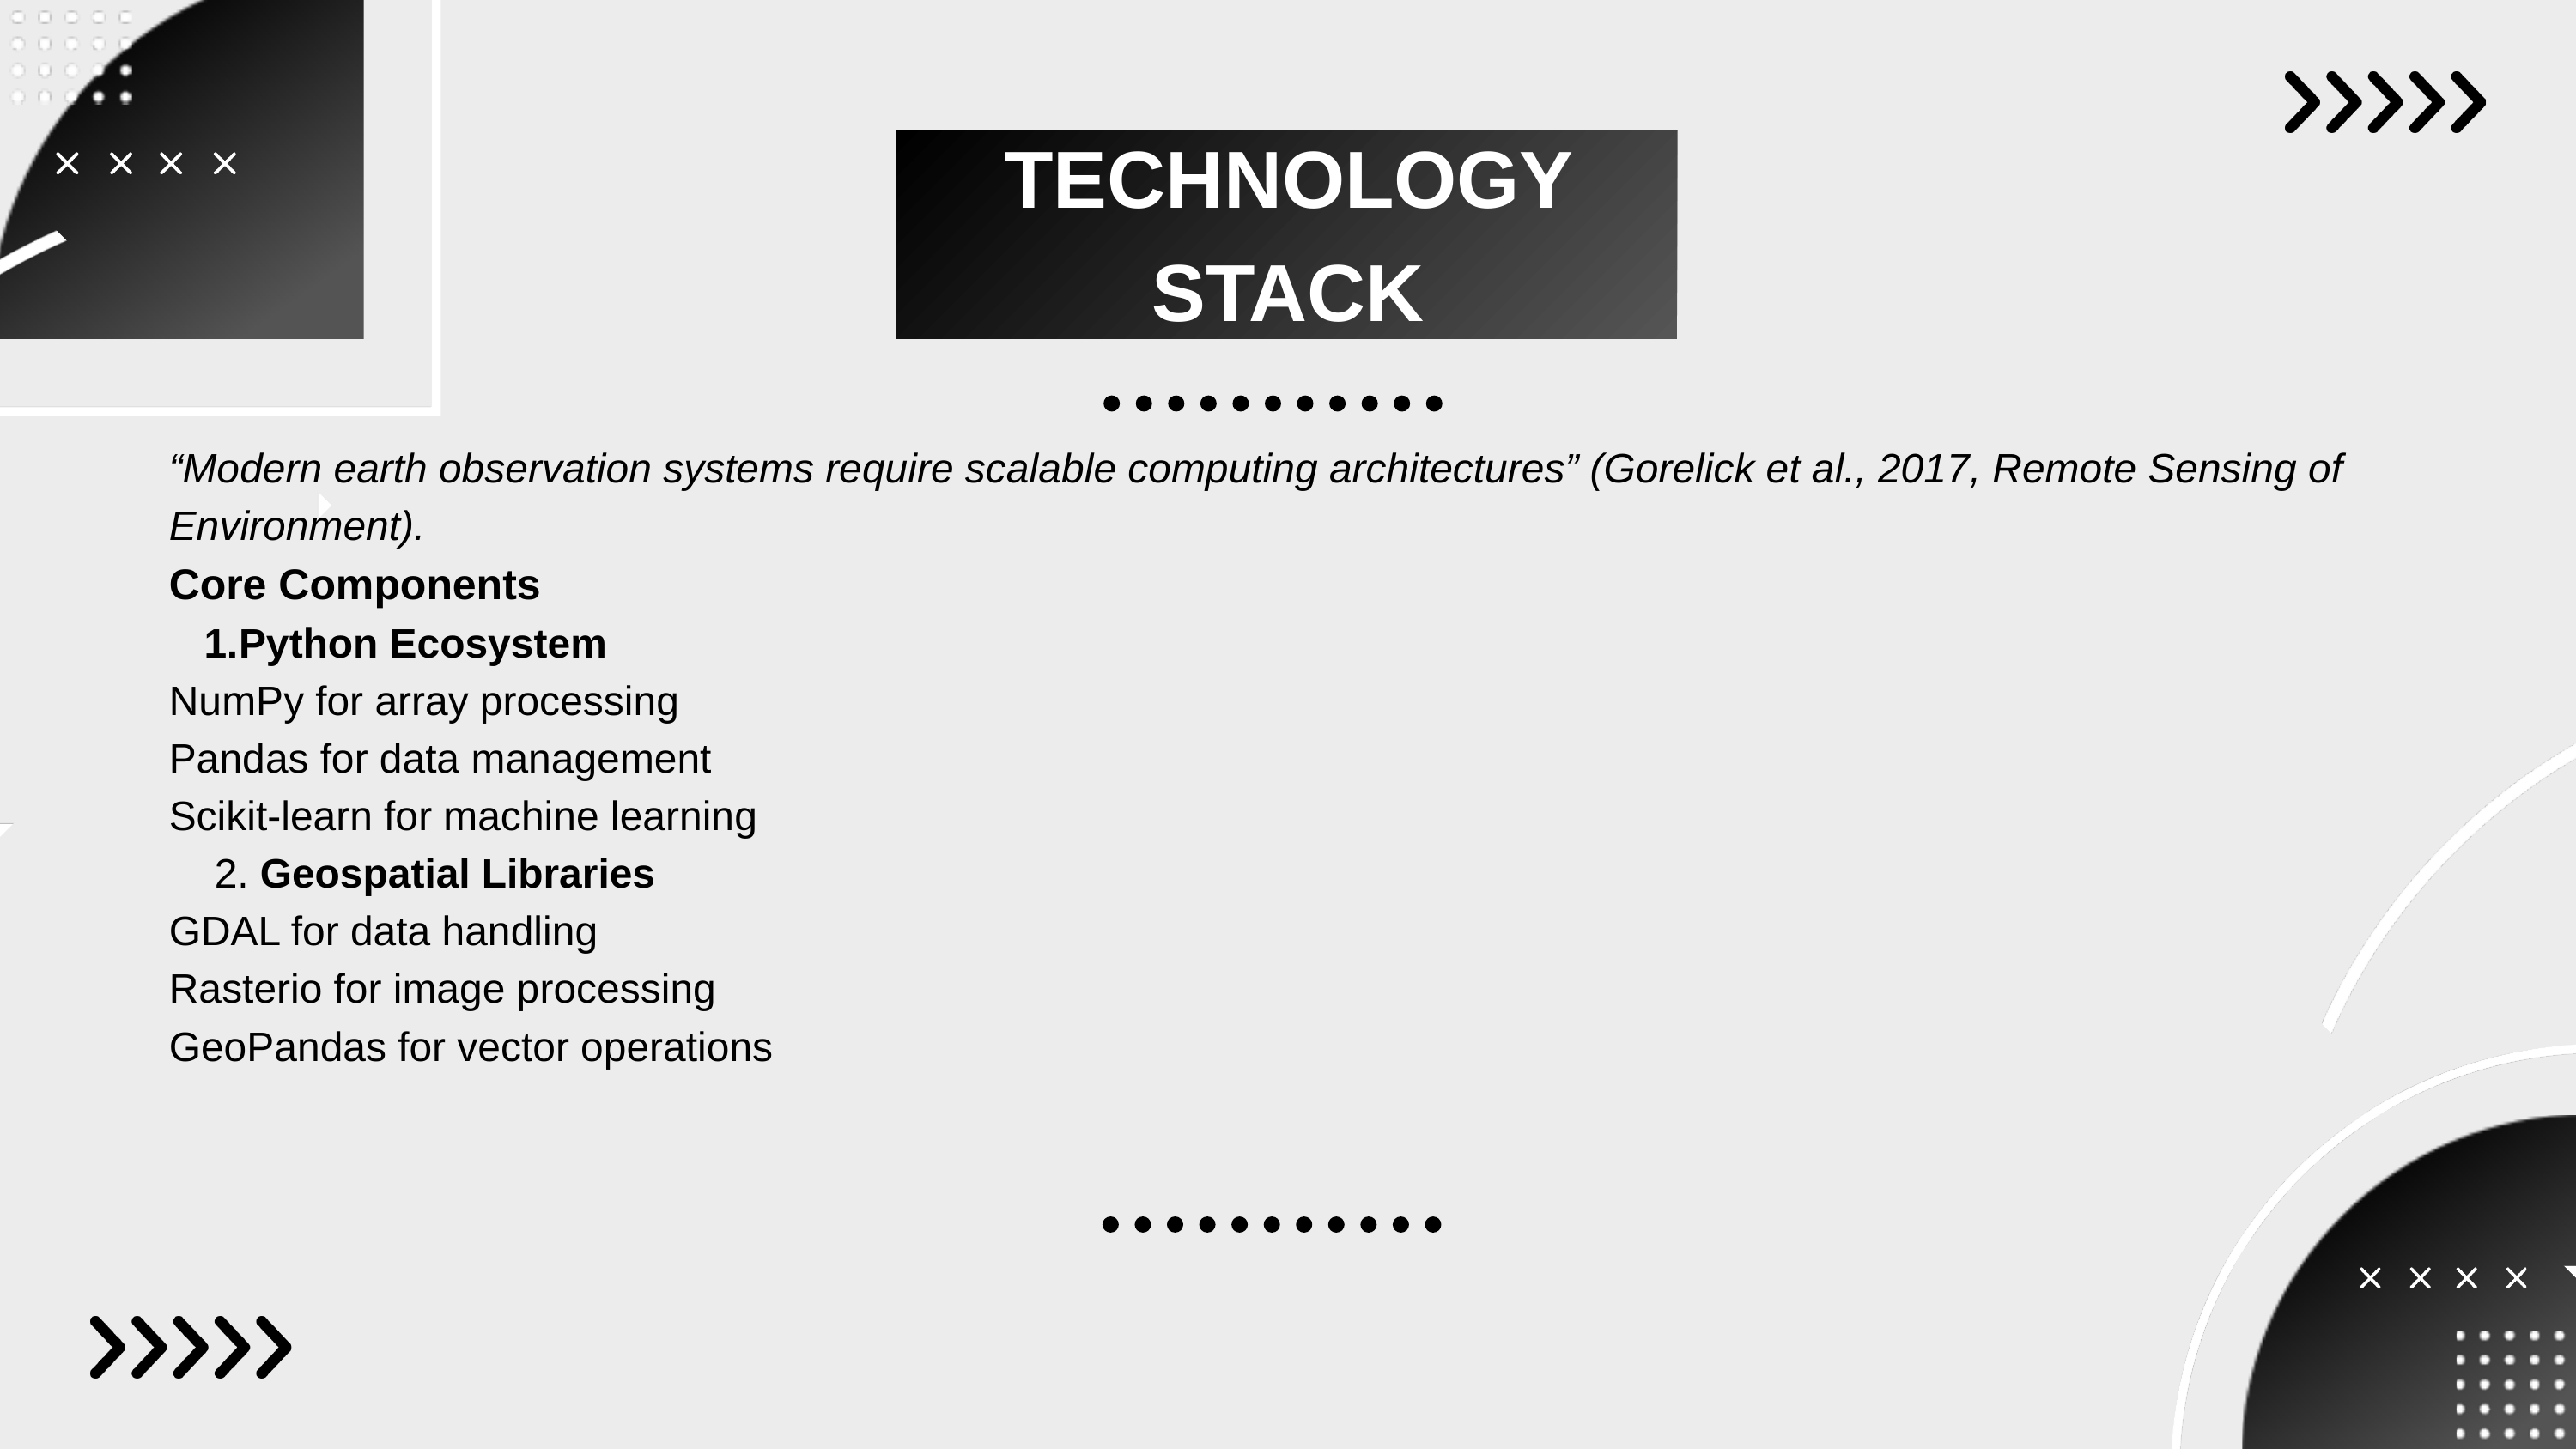

TECHNOLOGY STACK

“Modern earth observation systems require scalable computing architectures” (Gorelick et al., 2017, Remote Sensing of Environment).
Core Components
Python Ecosystem
NumPy for array processing
Pandas for data management
Scikit-learn for machine learning
    2. Geospatial Libraries
GDAL for data handling
Rasterio for image processing
GeoPandas for vector operations